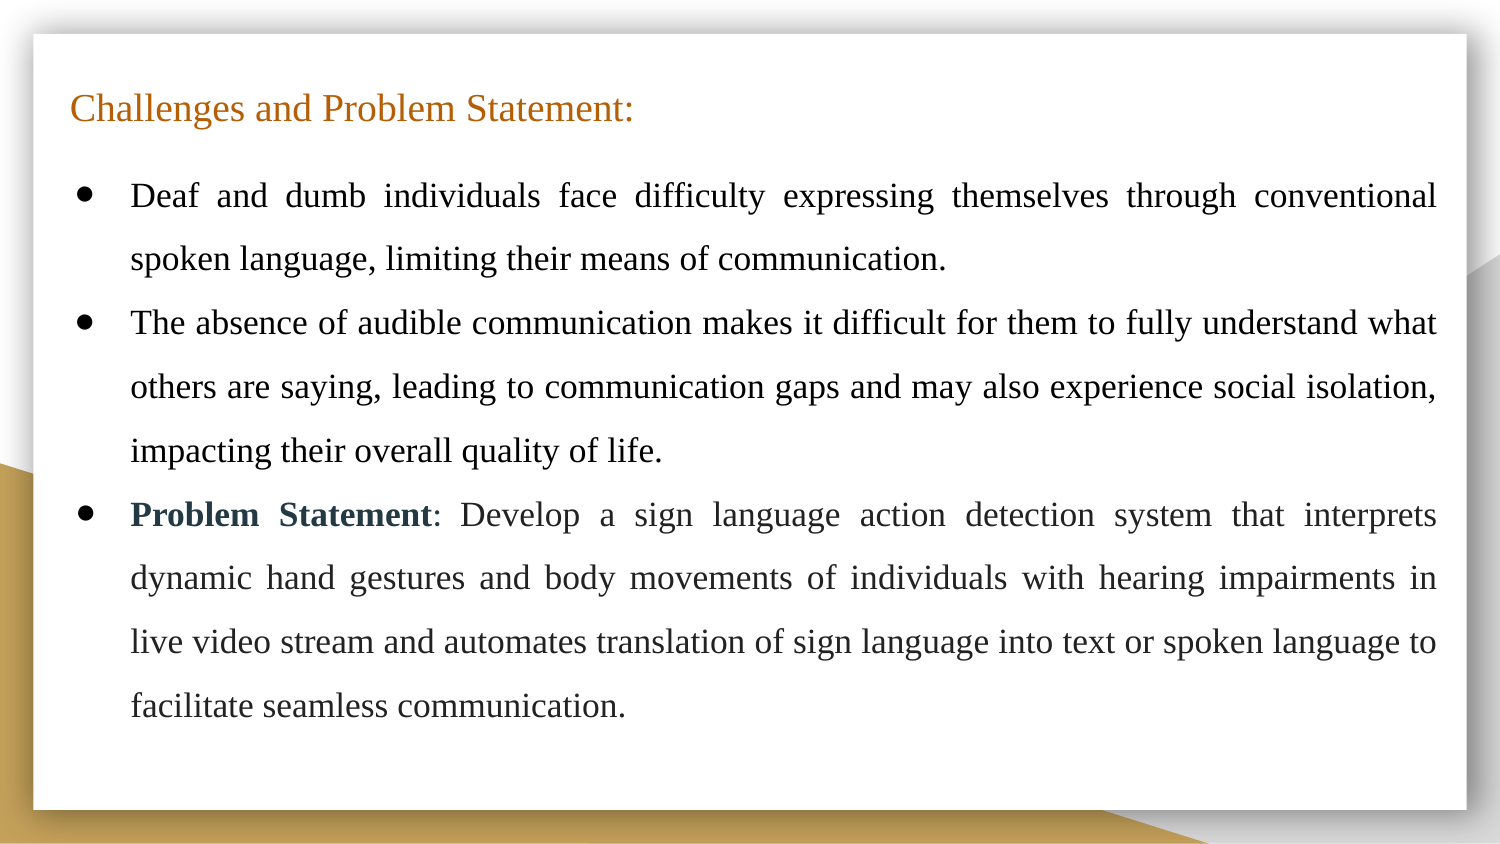

# Challenges and Problem Statement:
Deaf and dumb individuals face difficulty expressing themselves through conventional spoken language, limiting their means of communication.
The absence of audible communication makes it difficult for them to fully understand what others are saying, leading to communication gaps and may also experience social isolation, impacting their overall quality of life.
Problem Statement: Develop a sign language action detection system that interprets dynamic hand gestures and body movements of individuals with hearing impairments in live video stream and automates translation of sign language into text or spoken language to facilitate seamless communication.